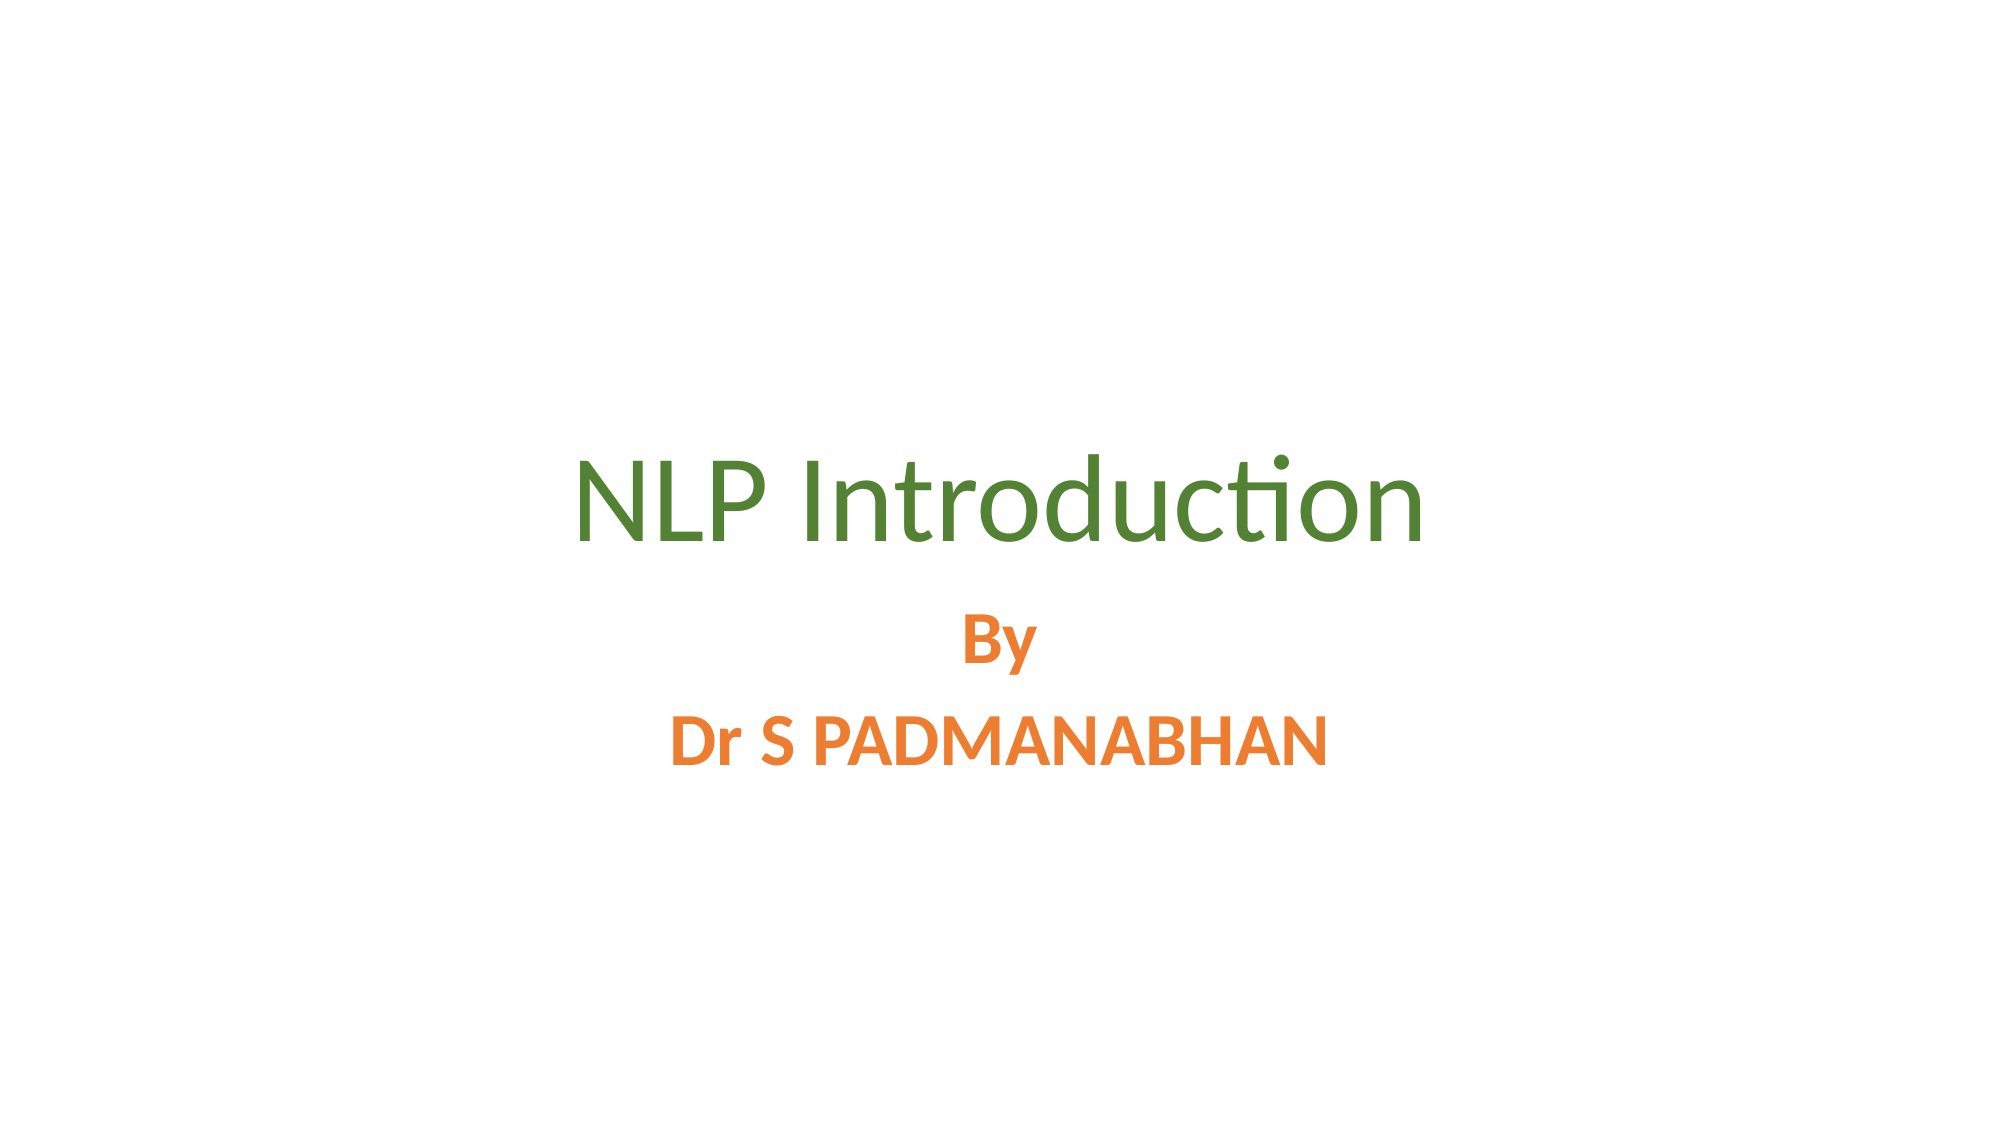

# NLP Introduction
By
Dr S PADMANABHAN